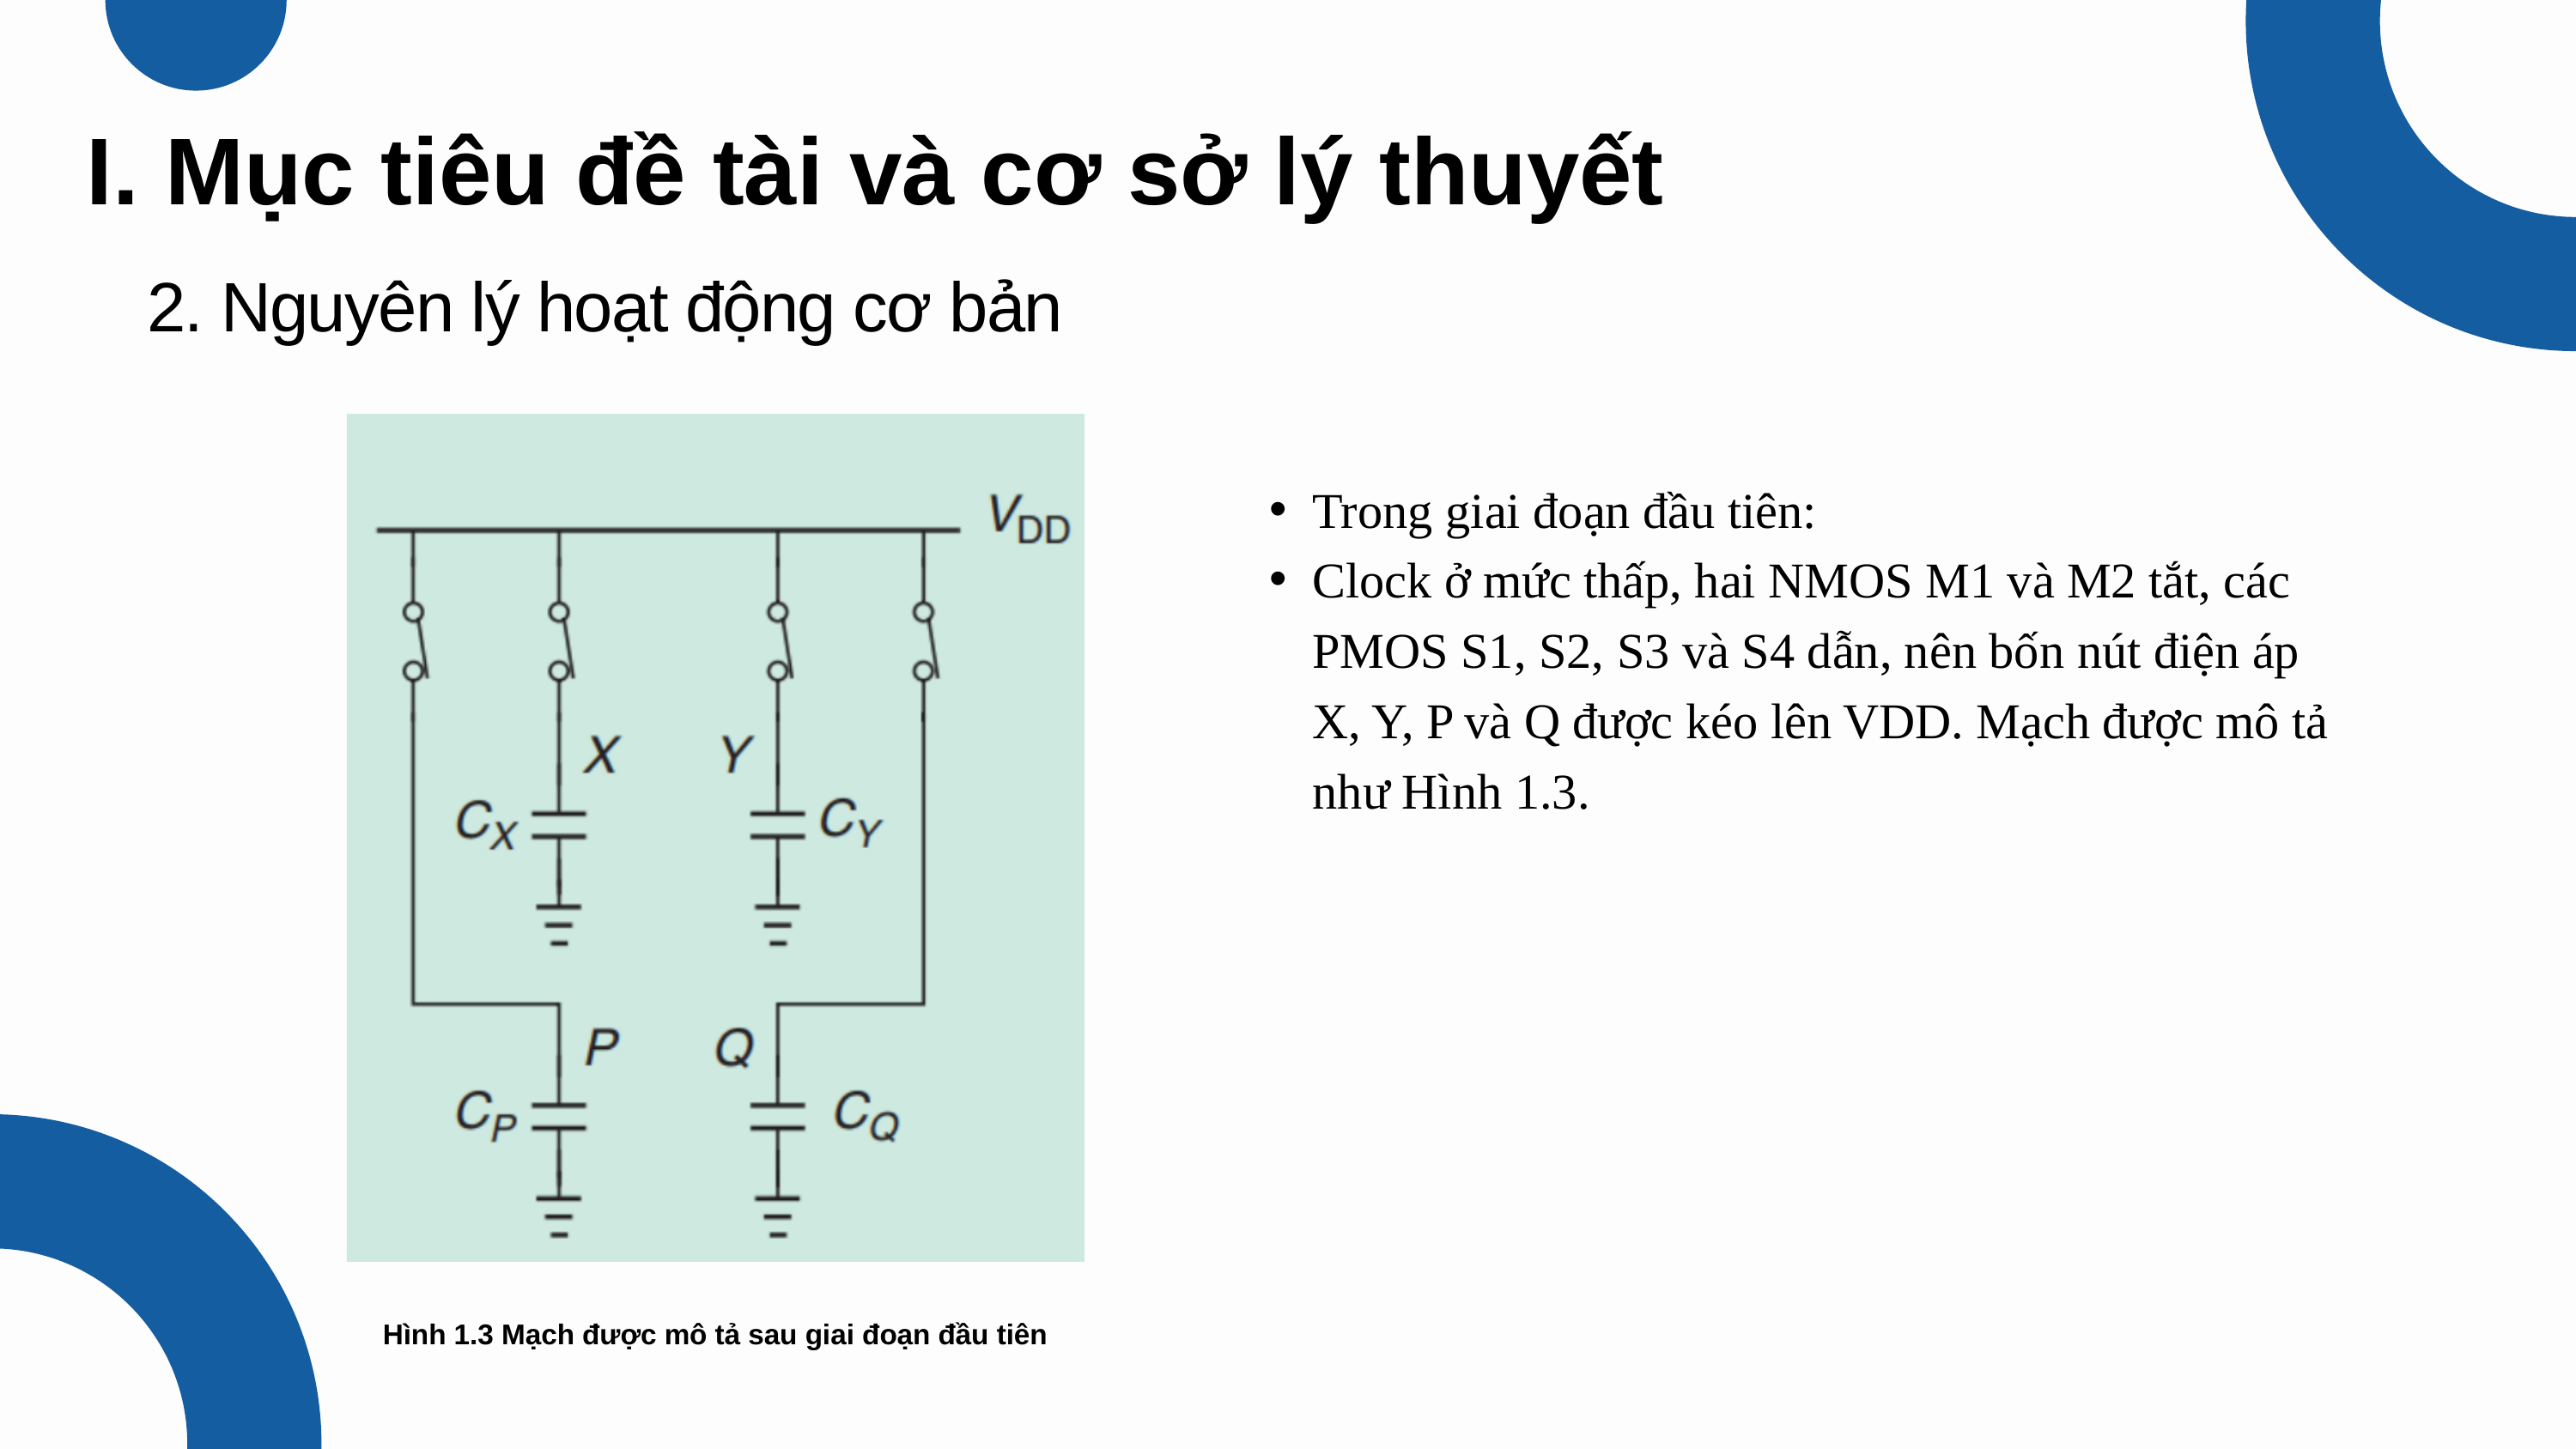

I. Mục tiêu đề tài và cơ sở lý thuyết
2. Nguyên lý hoạt động cơ bản

Trong giai đoạn đầu tiên:
Clock ở mức thấp, hai NMOS M1 và M2 tắt, các PMOS S1, S2, S3 và S4 dẫn, nên bốn nút điện áp X, Y, P và Q được kéo lên VDD. Mạch được mô tả như Hình 1.3.

Hình 1.3 Mạch được mô tả sau giai đoạn đầu tiên